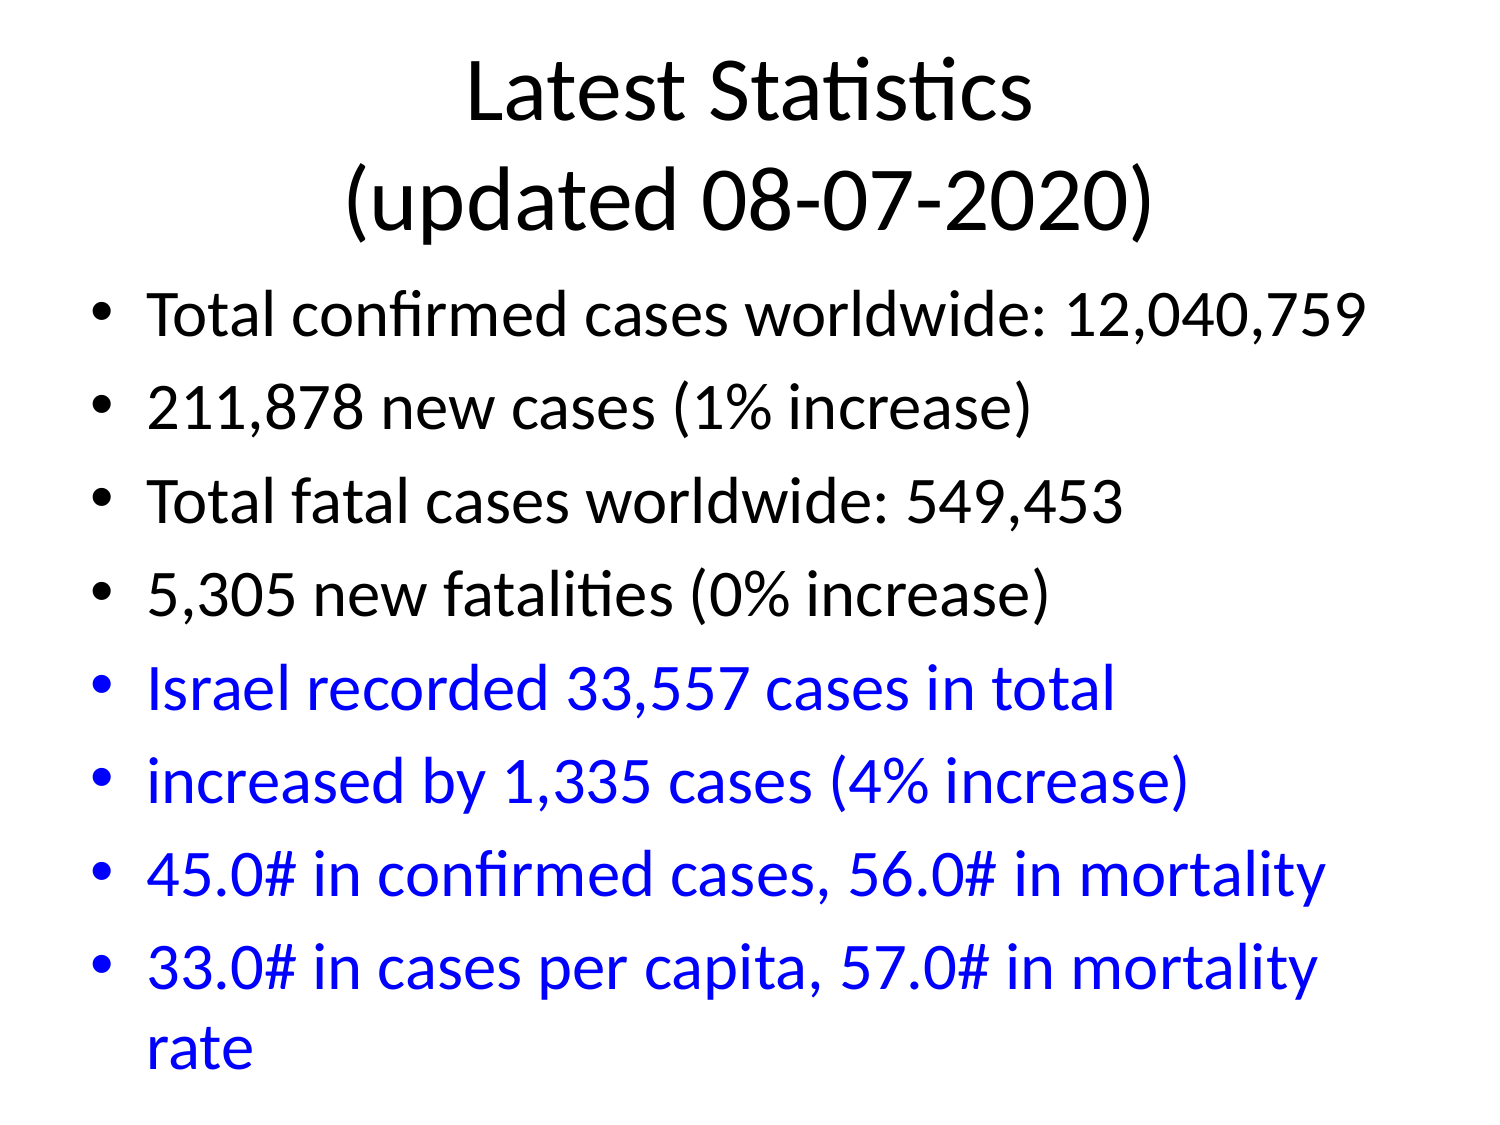

# Latest Statistics
(updated 08-07-2020)
Total confirmed cases worldwide: 12,040,759
211,878 new cases (1% increase)
Total fatal cases worldwide: 549,453
5,305 new fatalities (0% increase)
Israel recorded 33,557 cases in total
increased by 1,335 cases (4% increase)
45.0# in confirmed cases, 56.0# in mortality
33.0# in cases per capita, 57.0# in mortality rate